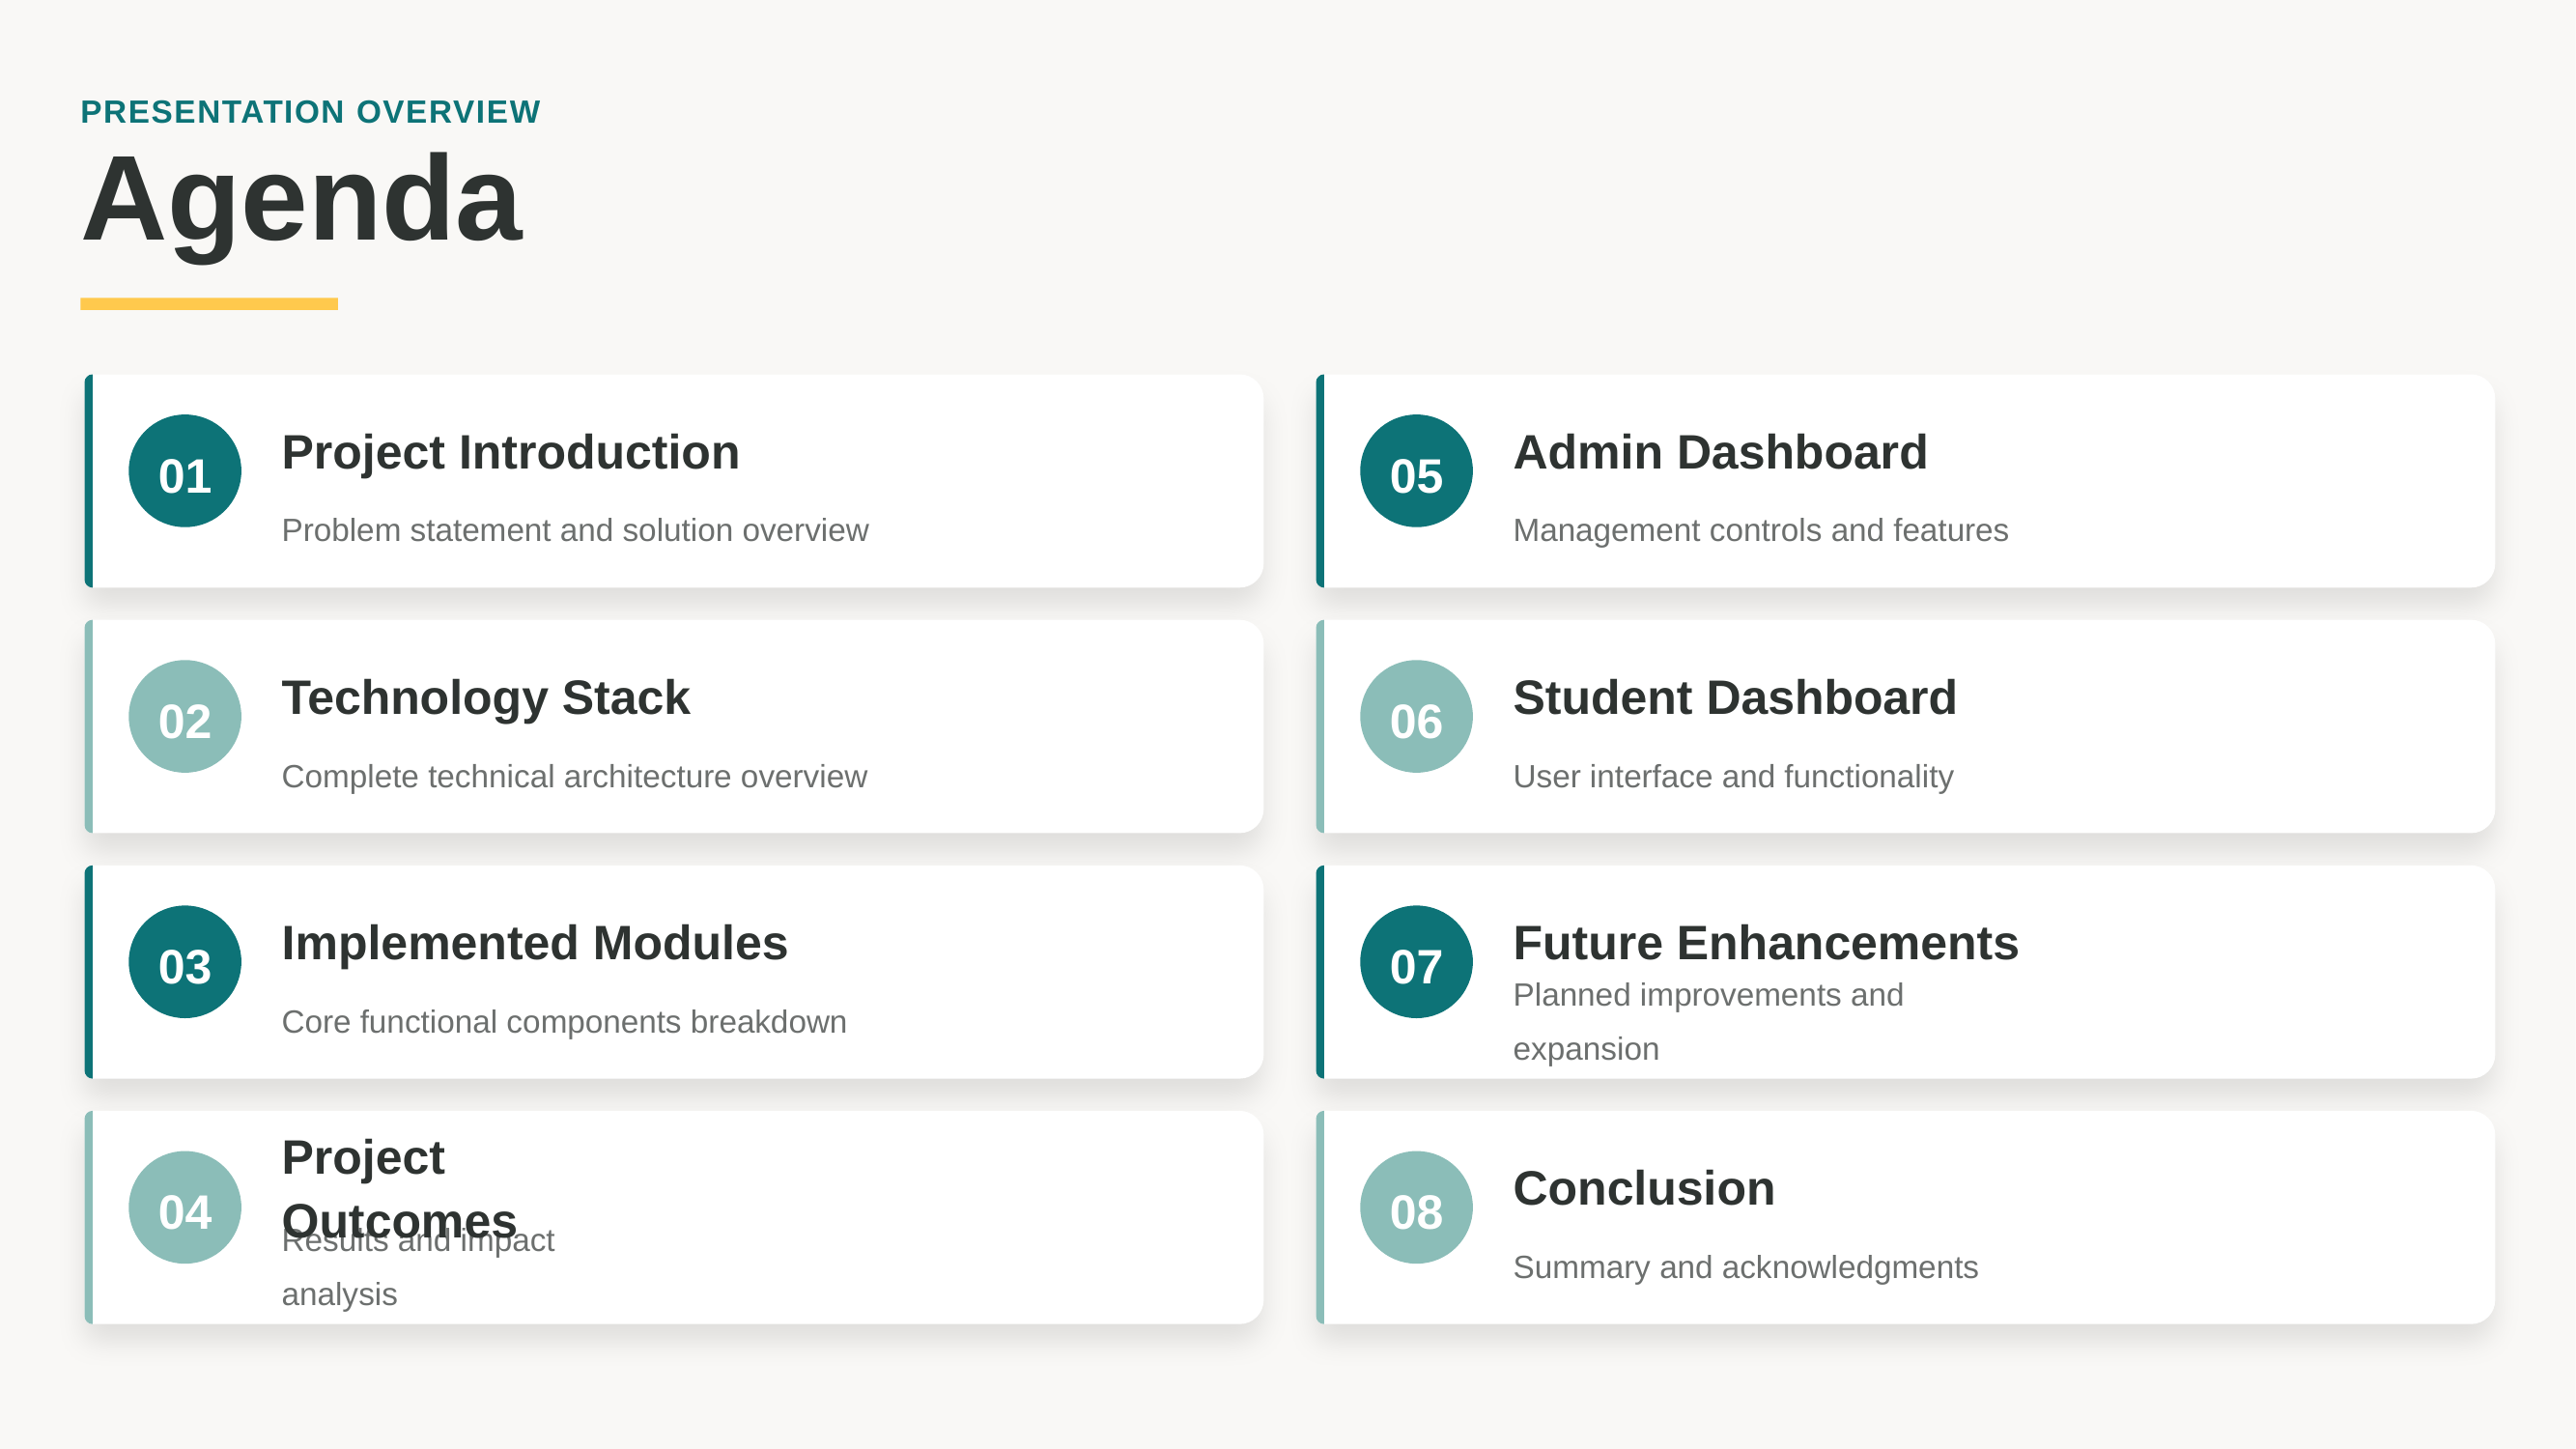

PRESENTATION OVERVIEW
Agenda

01

Project Introduction
05

Admin Dashboard
Problem statement and solution overview
Management controls and features

02

Technology Stack
06

Student Dashboard
Complete technical architecture overview
User interface and functionality

03

Implemented Modules
07

Future Enhancements
Core functional components breakdown
Planned improvements and expansion

04

Project Outcomes
08

Conclusion
Results and impact analysis
Summary and acknowledgments